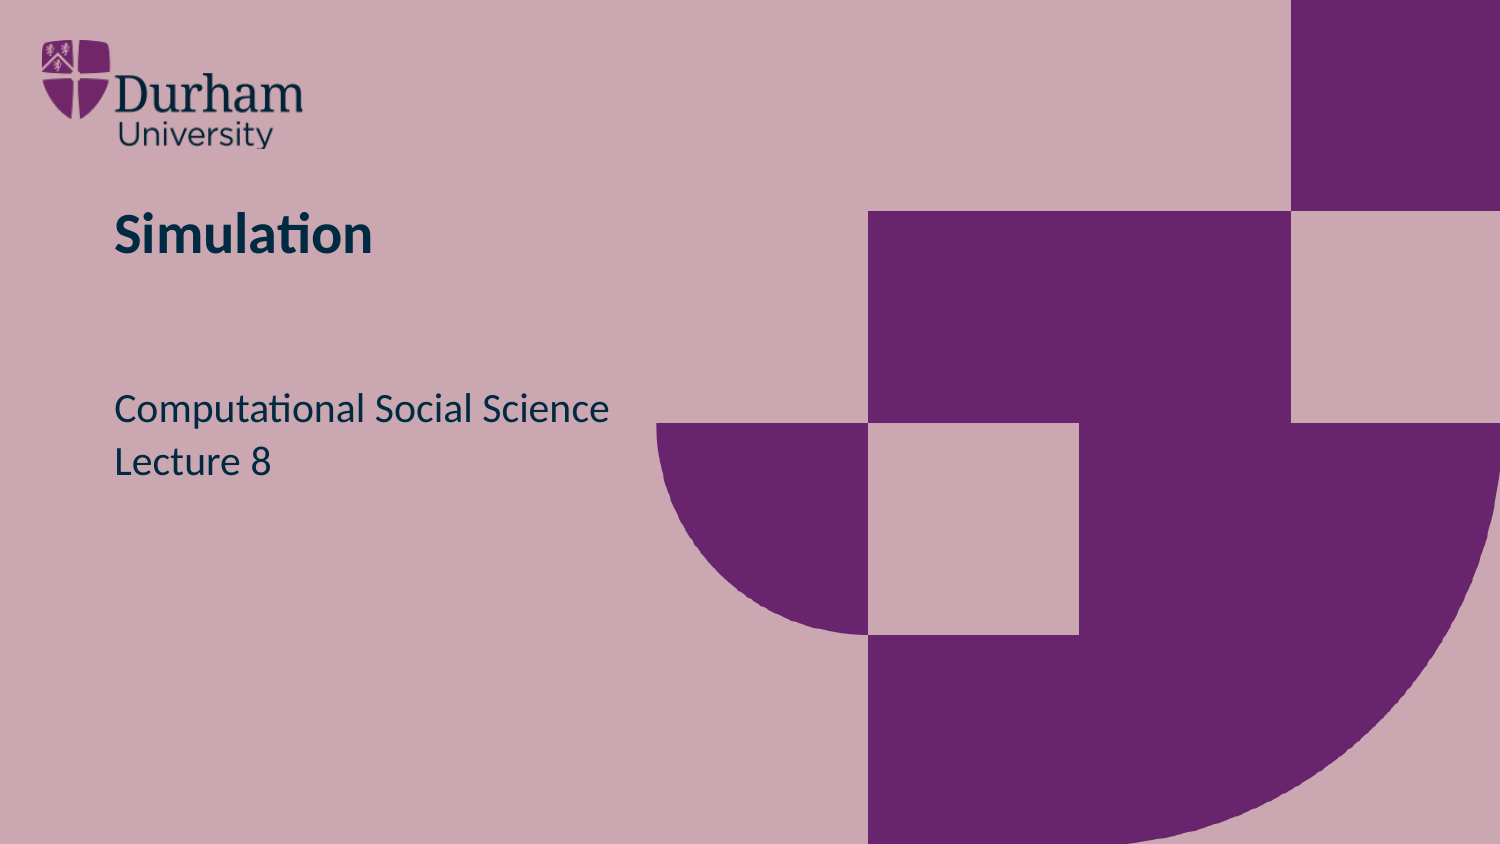

# Simulation
Computational Social Science
Lecture 8